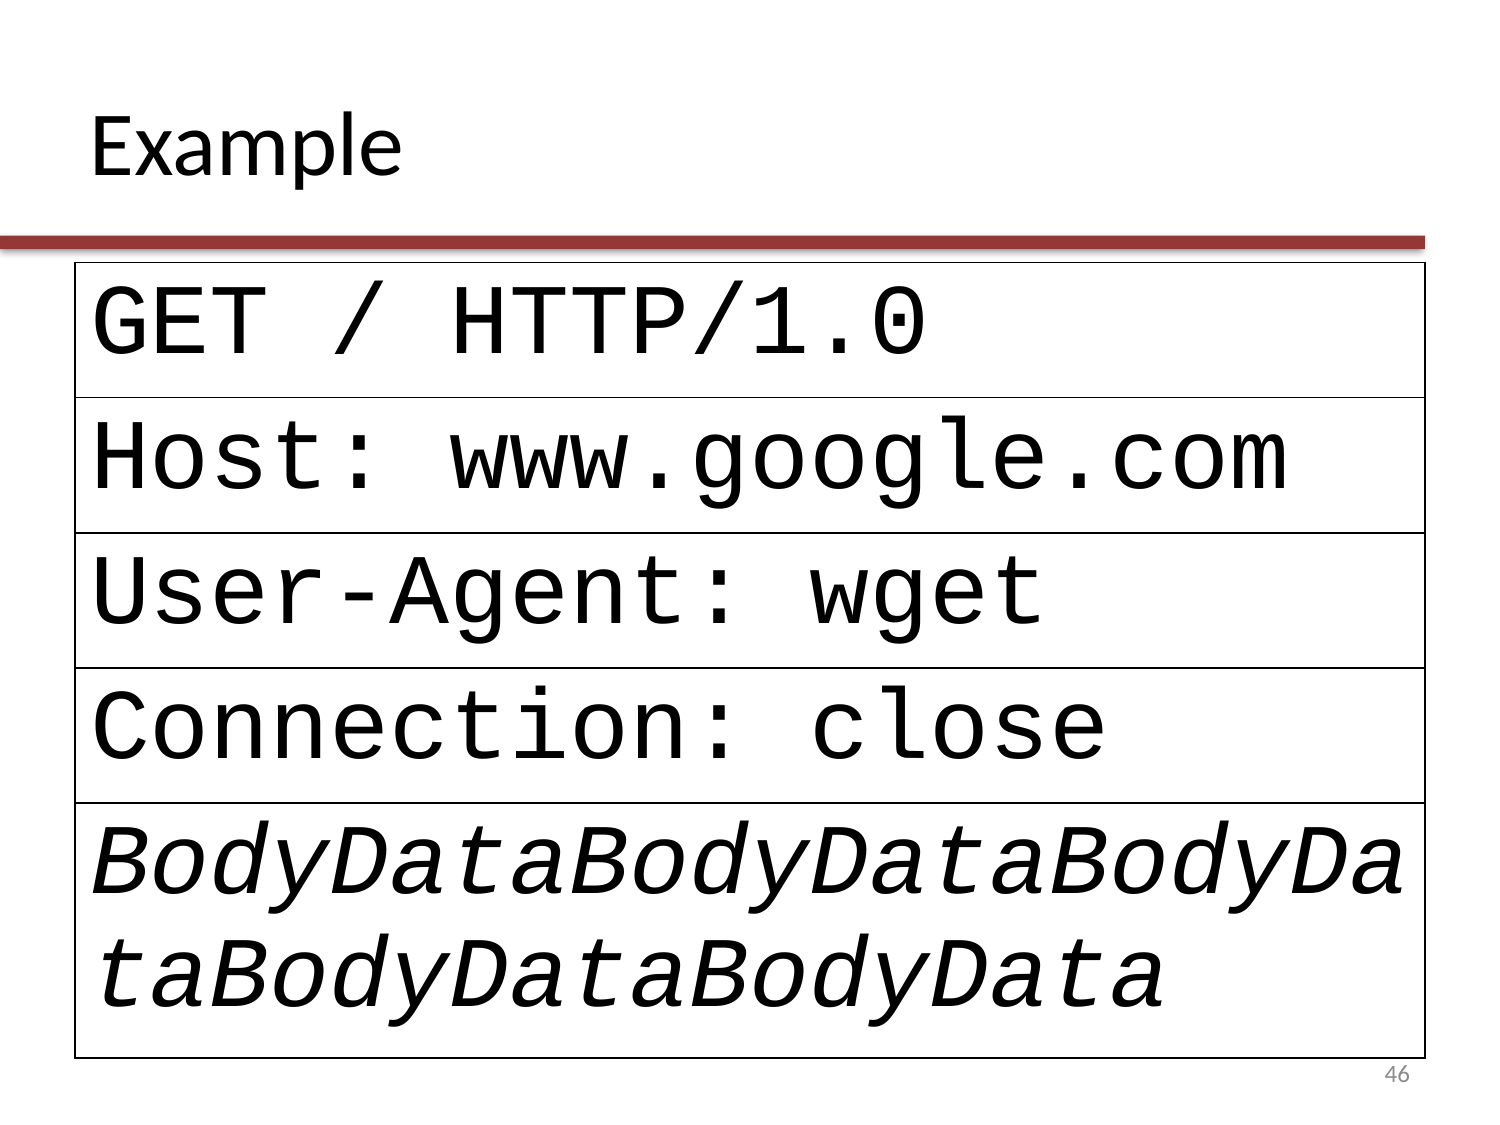

Example
| GET / HTTP/1.0 |
| --- |
| Host: www.google.com |
| User-Agent: wget |
| Connection: close |
| BodyDataBodyDataBodyDataBodyDataBodyData |
46